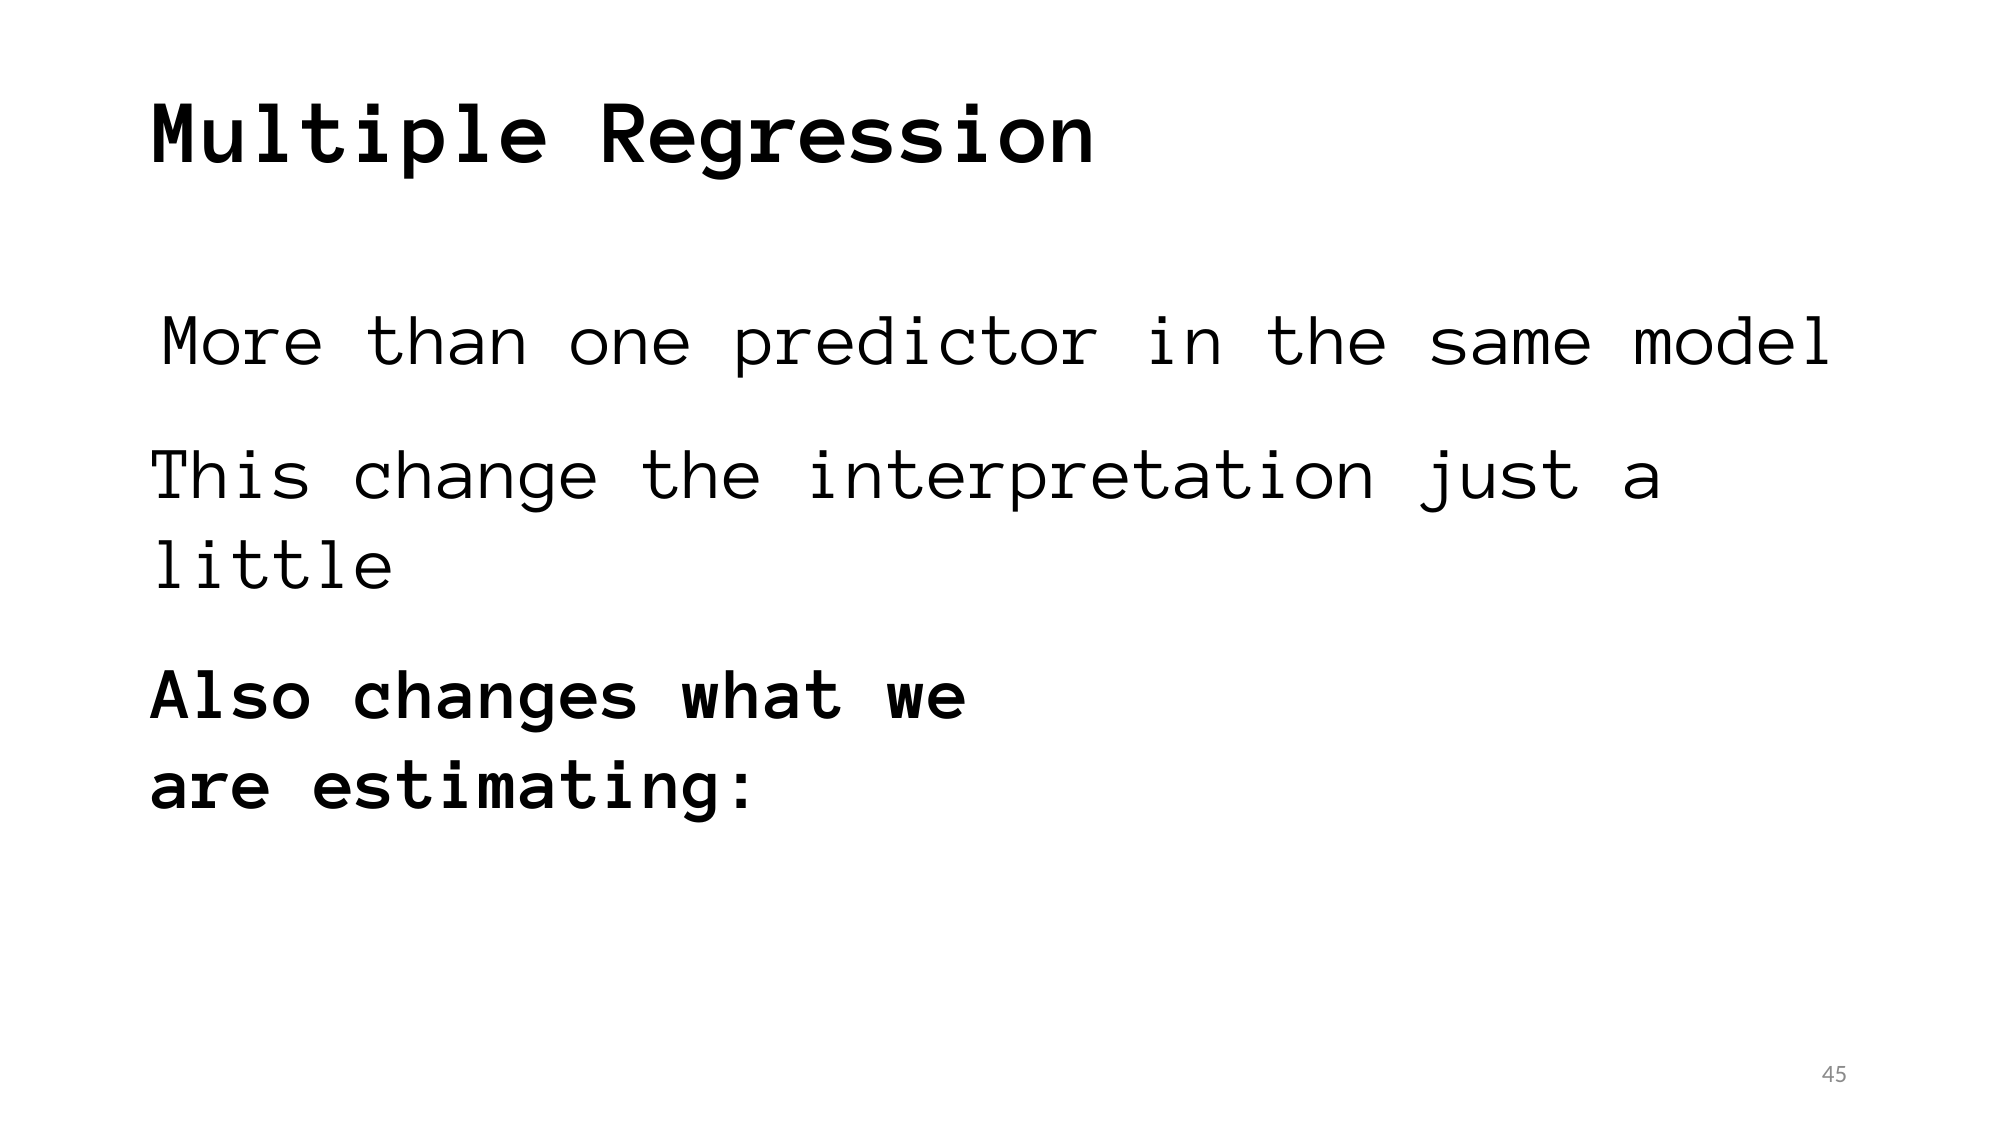

# Multiple Regression
More than one predictor in the same model
This change the interpretation just a little

Also changes what we
are estimating:
45